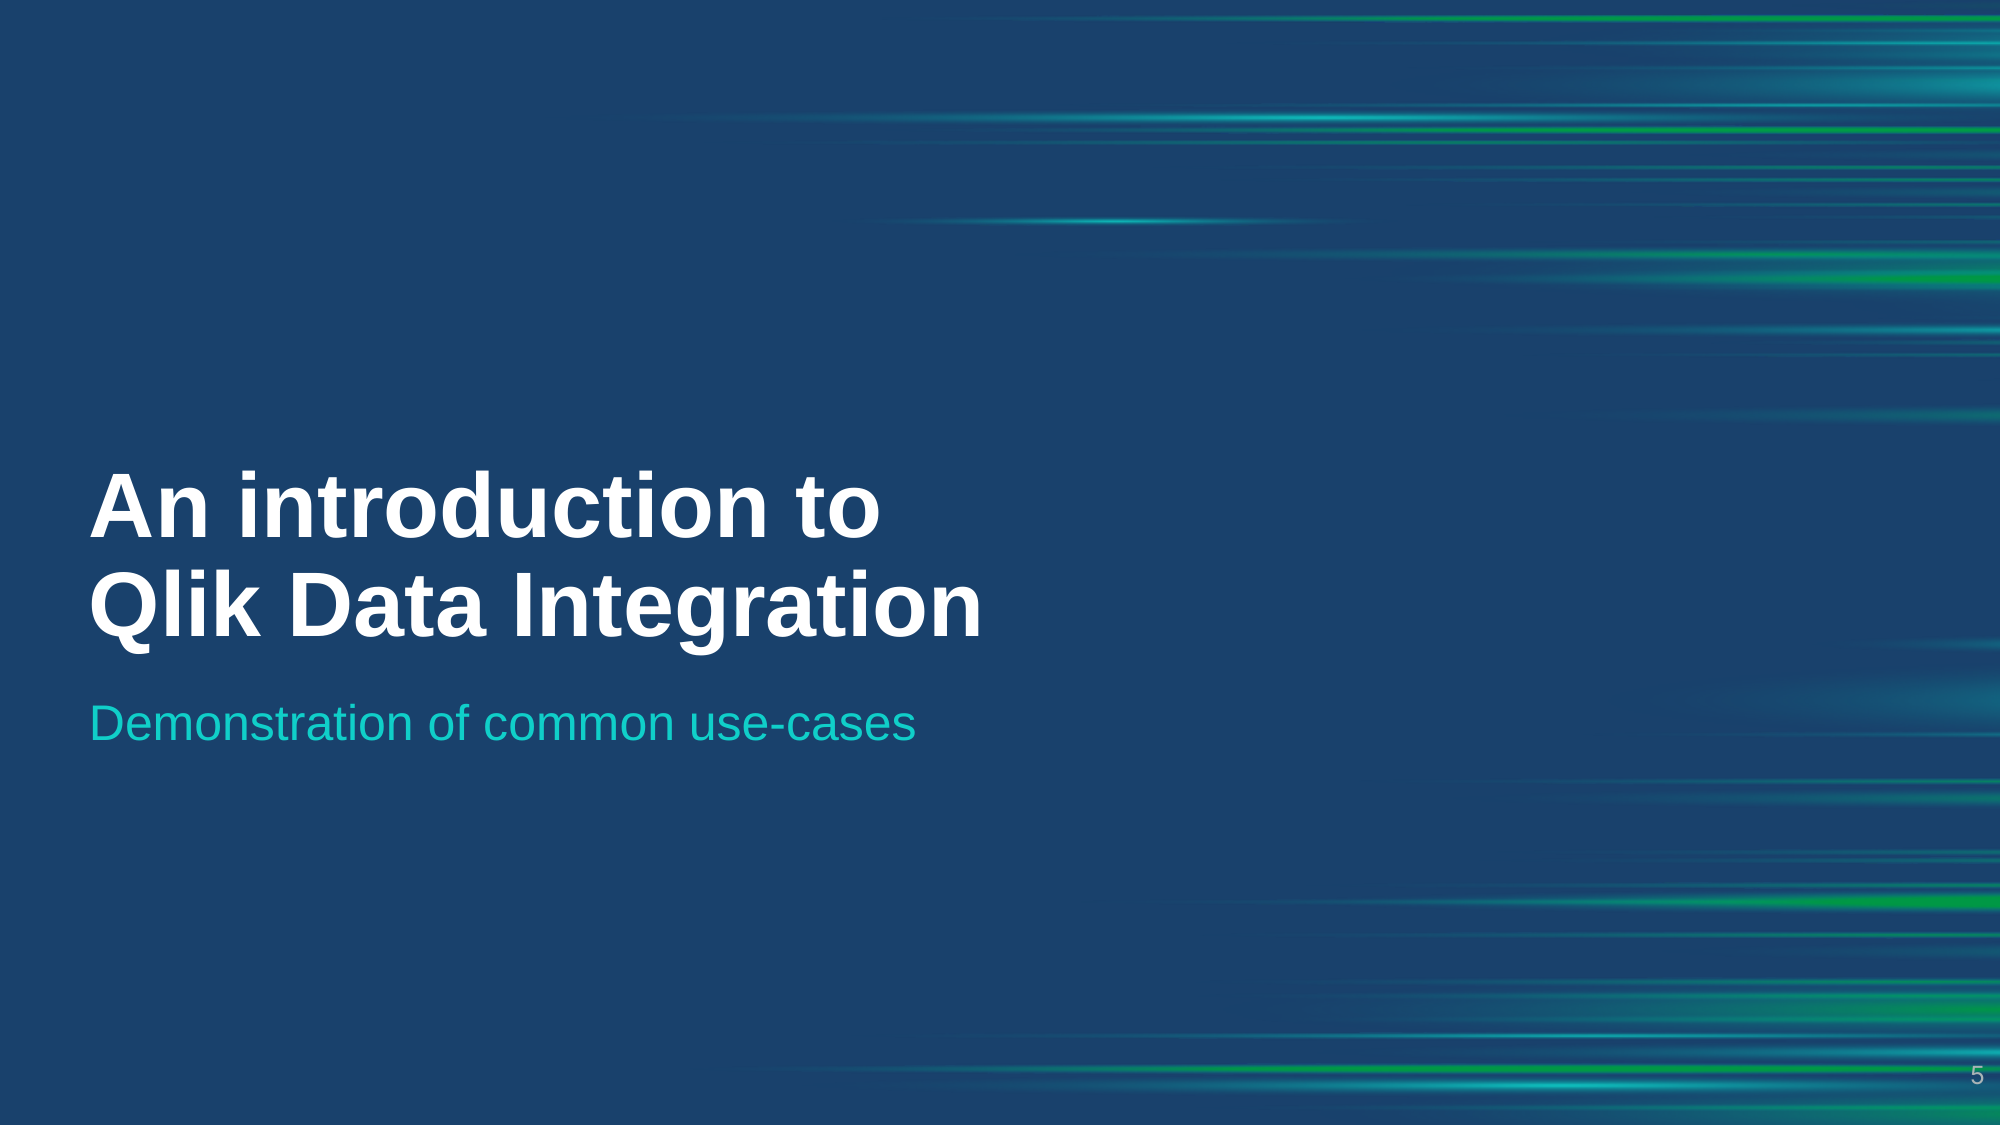

# An introduction to Qlik Data Integration
Demonstration of common use-cases
5